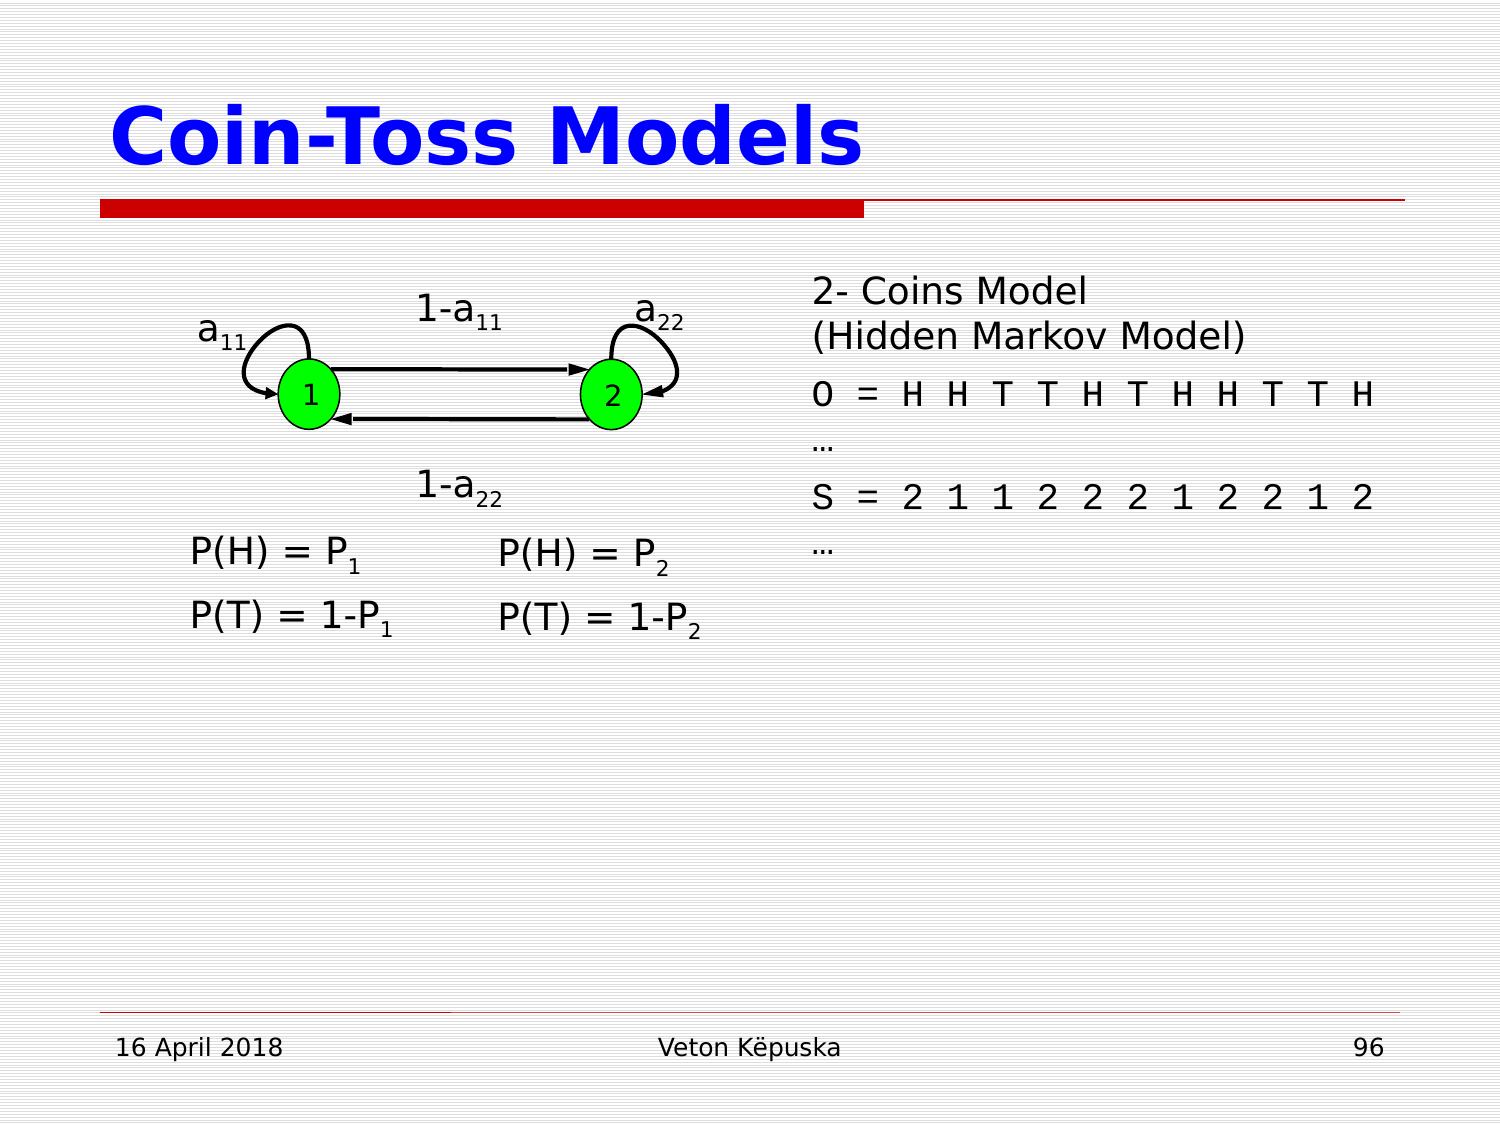

# Coin-Toss Models

2- Coins Model
(Hidden Markov Model)
O = H H T T H T H H T T H …
S = 2 1 1 2 2 2 1 2 2 1 2 …
1-a11
a22
a11
1
2
1-a22
P(H) = P1
P(T) = 1-P1
P(H) = P2
P(T) = 1-P2
16 April 2018
Veton Këpuska
96